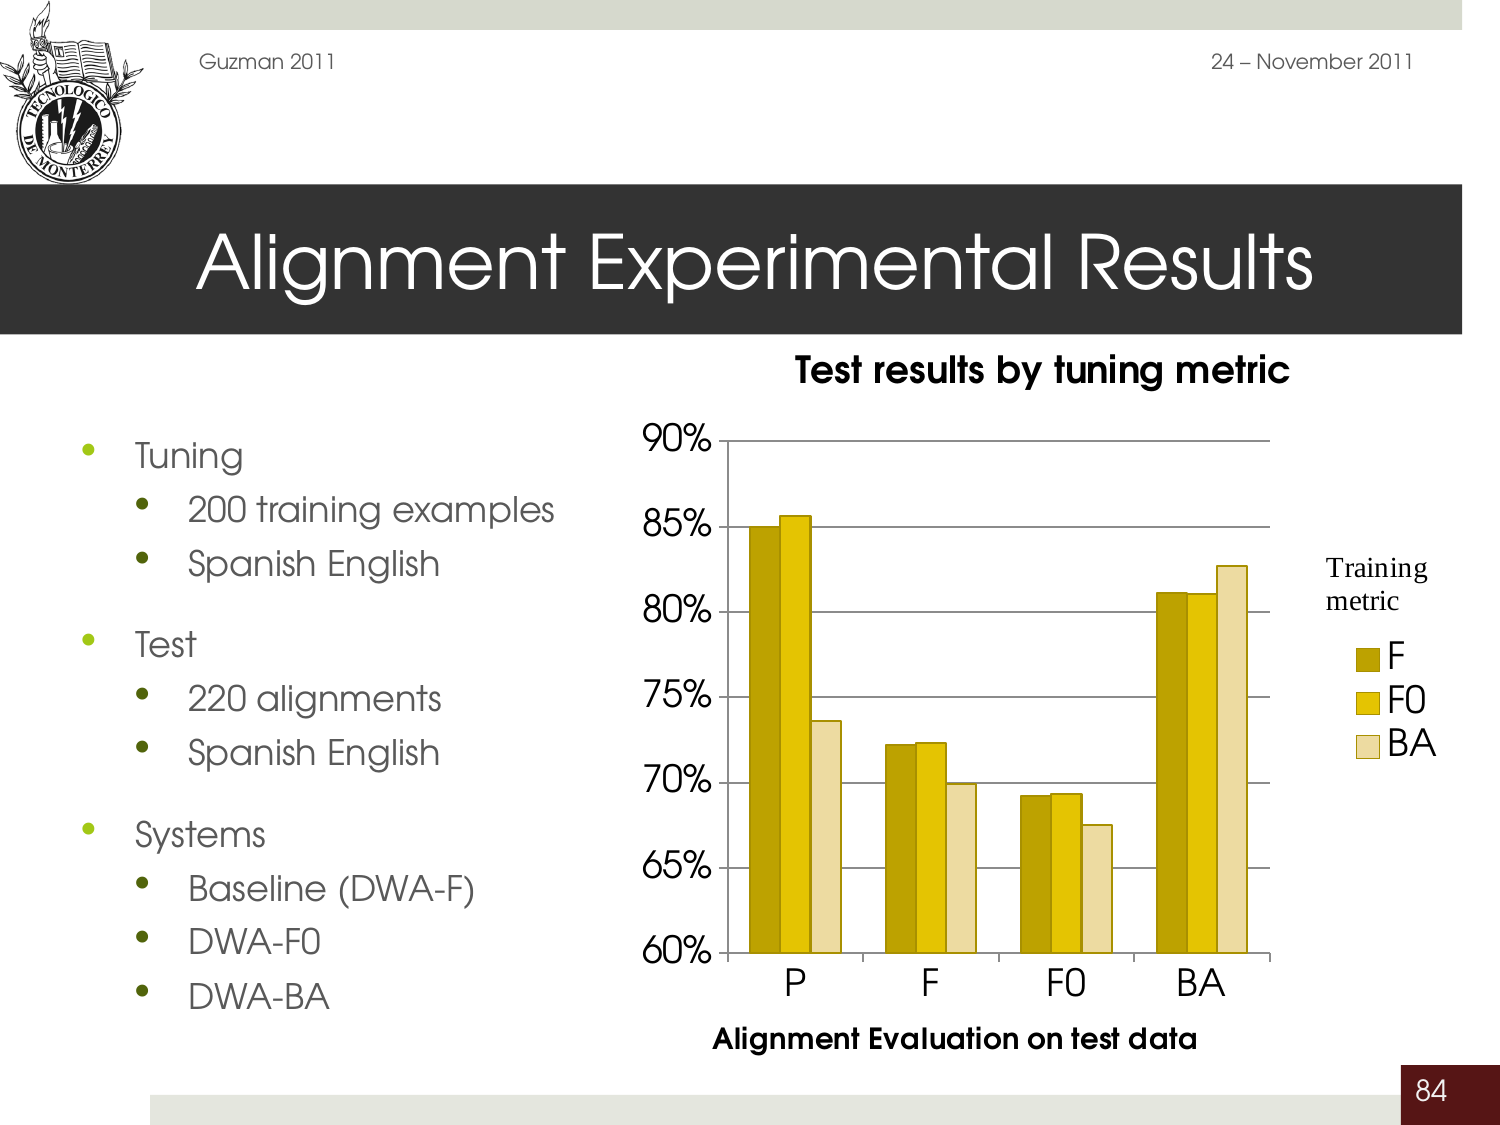

Guzman 2011
24 – November 2011
# Alignment Experimental Results

### Chart: Test results by tuning metric

| Category | F | F0 | BA |
|---|---|---|---|
| P | 0.84962 | 0.85626 | 0.73617 |
| F | 0.72197 | 0.72328 | 0.69938 |
| F0 | 0.6922 | 0.69352 | 0.67493 |
| BA | 0.81102 | 0.81036 | 0.82701 |
Tuning
200 training examples
Spanish English
Test
220 alignments
Spanish English
Systems
Baseline (DWA-F)
DWA-F0
DWA-BA